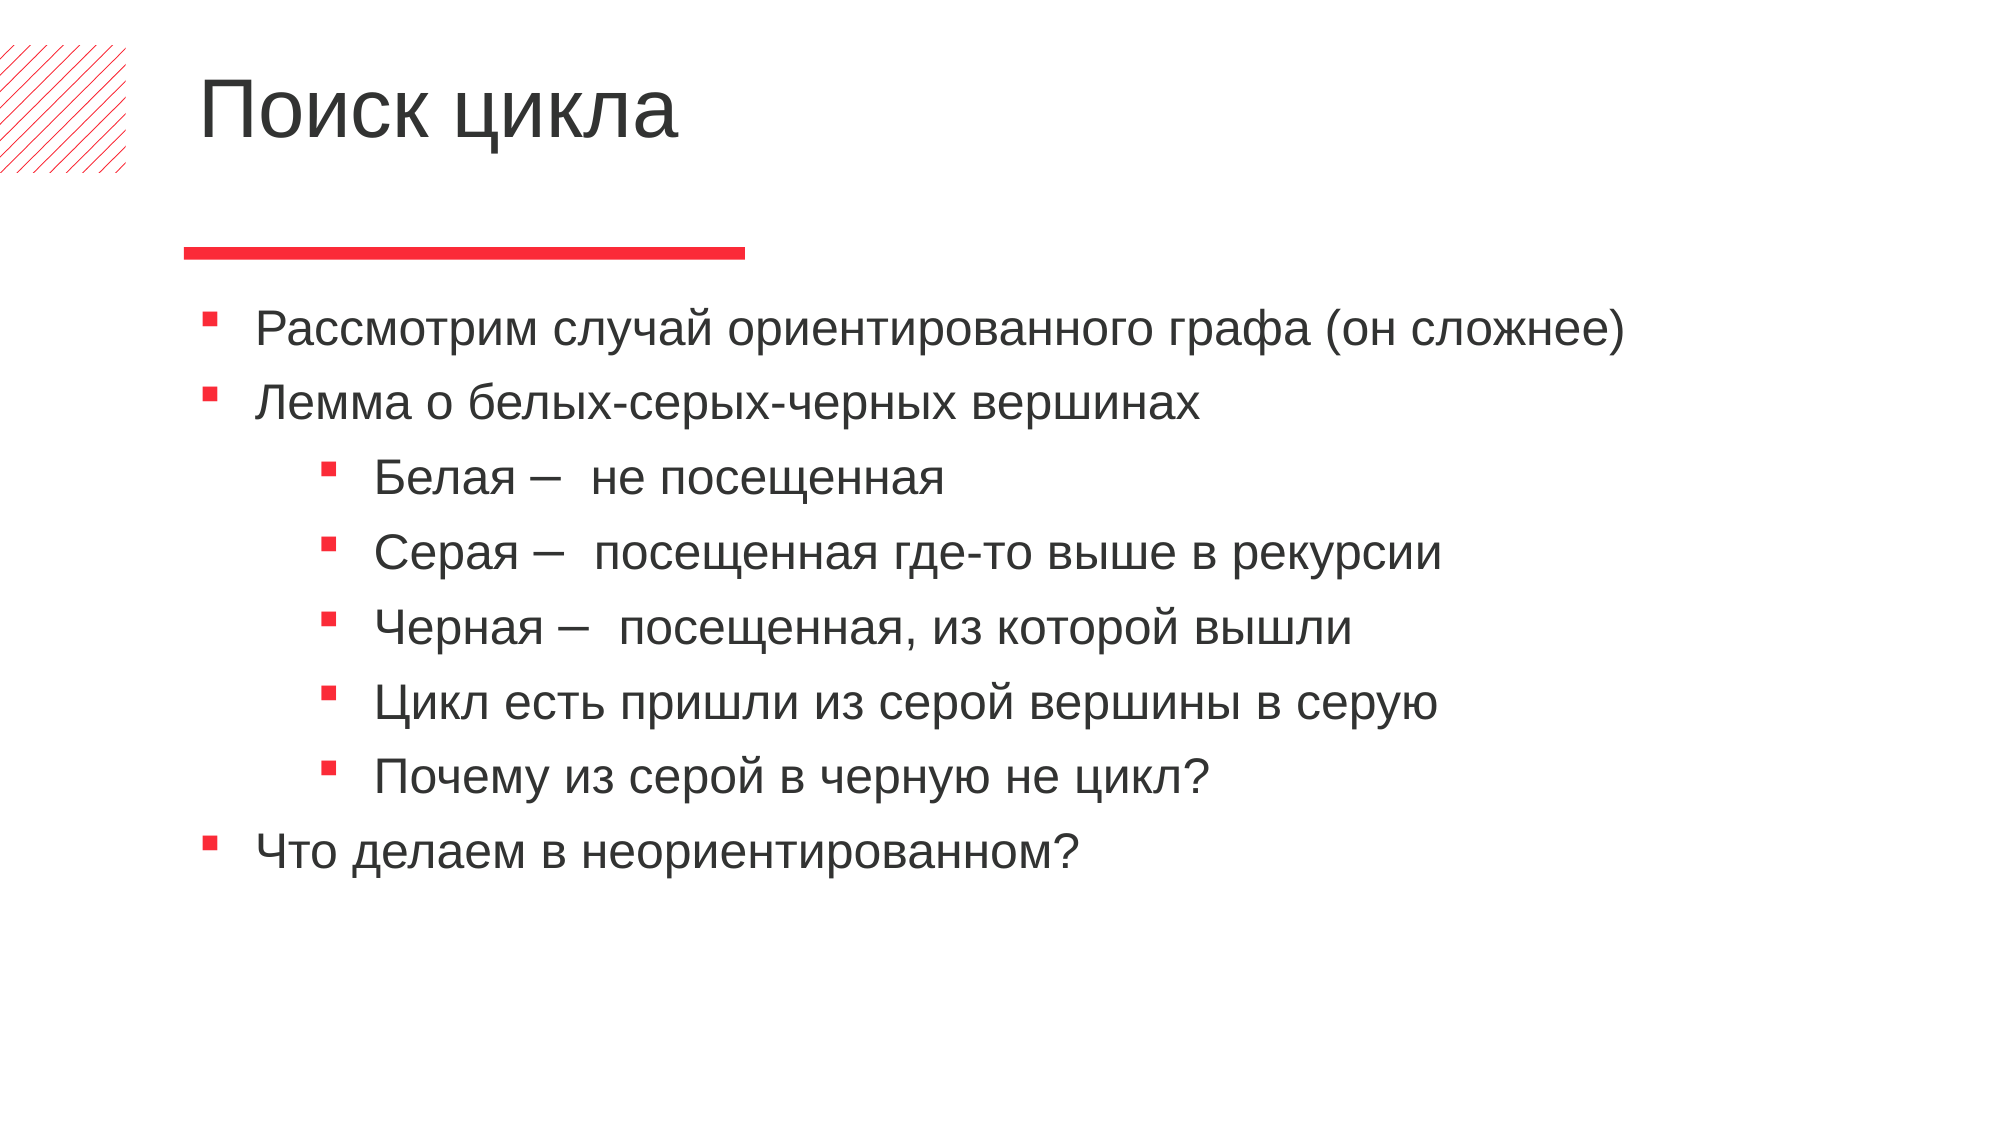

Поиск цикла
Рассмотрим случай ориентированного графа (он сложнее)
Лемма о белых-серых-черных вершинах
Белая ─ не посещенная
Серая ─ посещенная где-то выше в рекурсии
Черная ─ посещенная, из которой вышли
Цикл есть пришли из серой вершины в серую
Почему из серой в черную не цикл?
Что делаем в неориентированном?